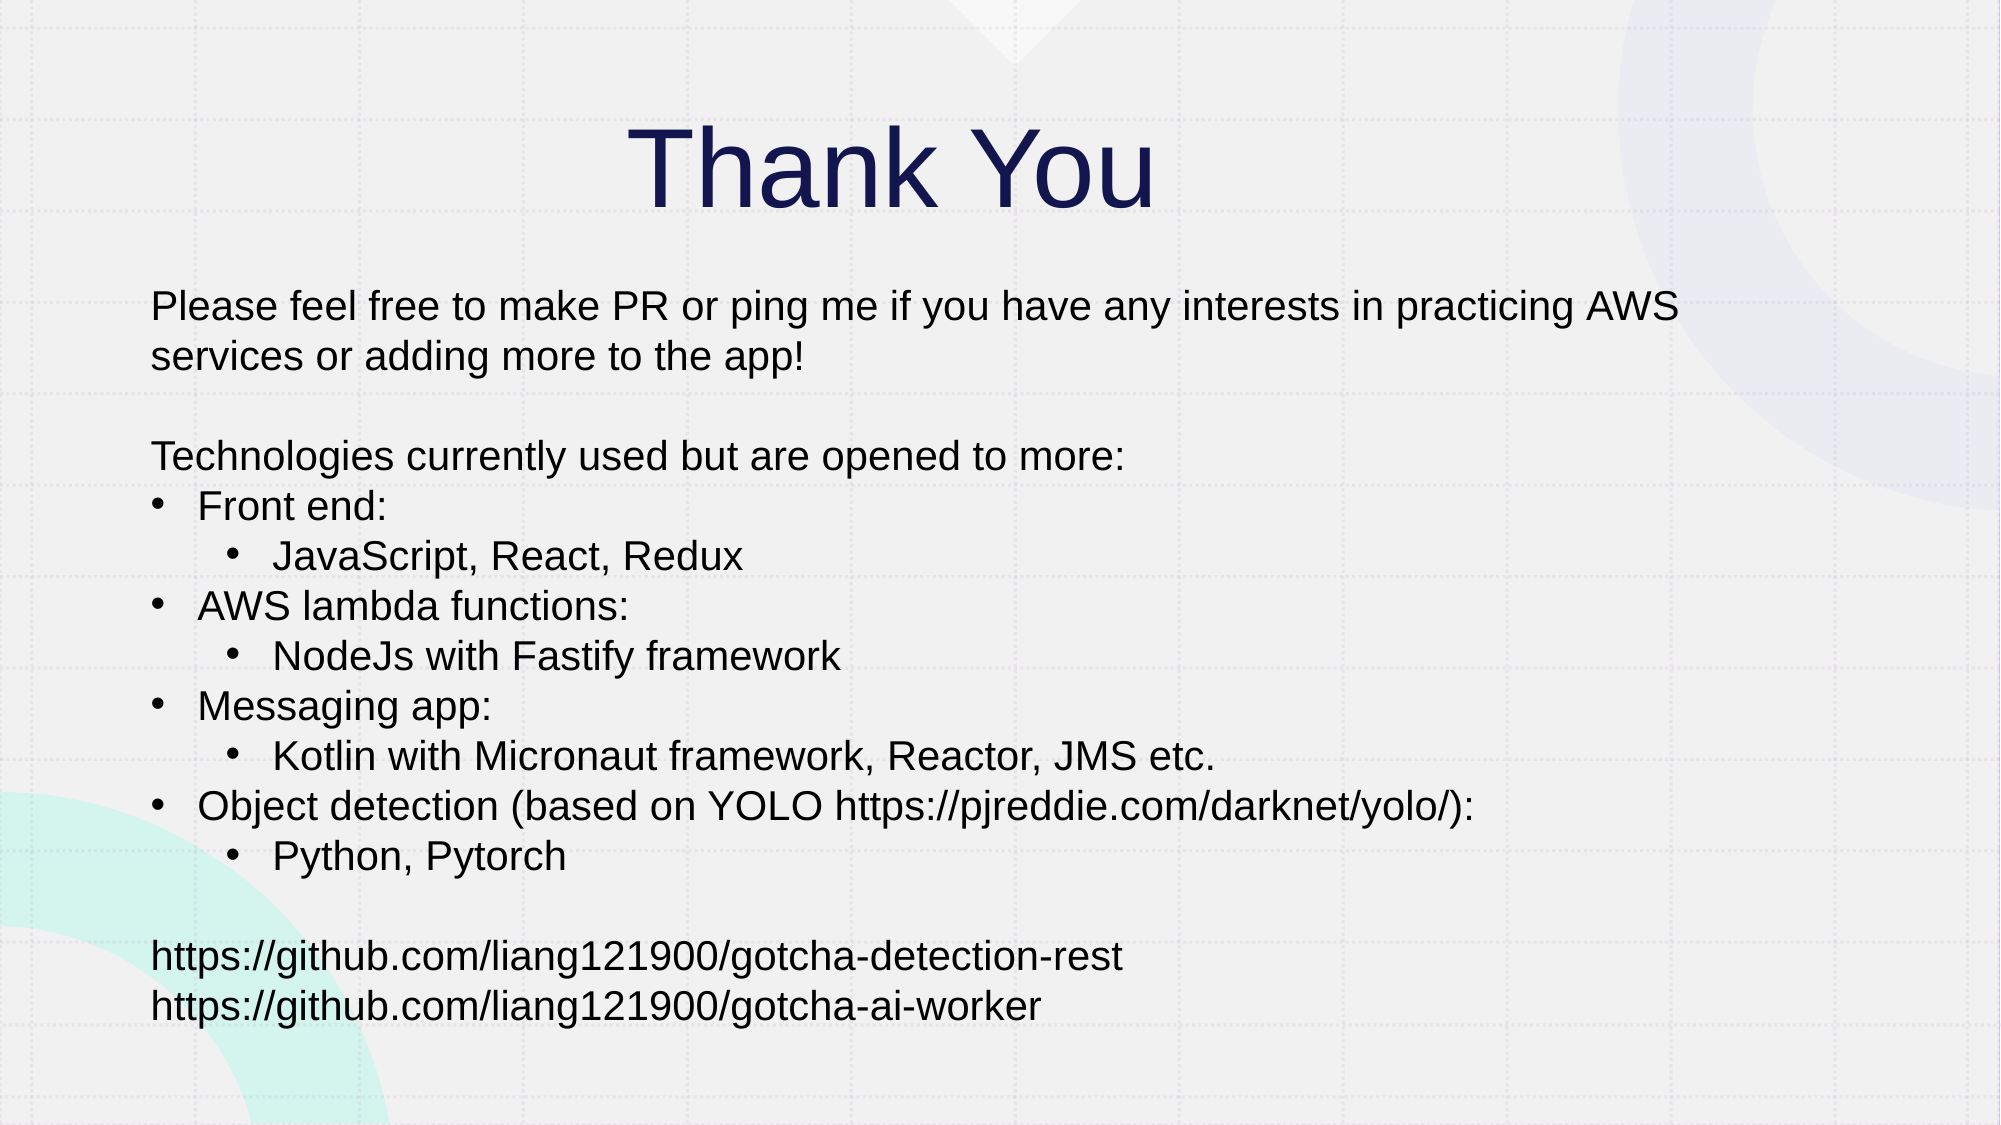

# Thank You

Please feel free to make PR or ping me if you have any interests in practicing AWS services or adding more to the app!

Technologies currently used but are opened to more:
Front end:
JavaScript, React, Redux
AWS lambda functions:
NodeJs with Fastify framework
Messaging app:
Kotlin with Micronaut framework, Reactor, JMS etc.
Object detection (based on YOLO https://pjreddie.com/darknet/yolo/):
Python, Pytorch

https://github.com/liang121900/gotcha-detection-rest
https://github.com/liang121900/gotcha-ai-worker